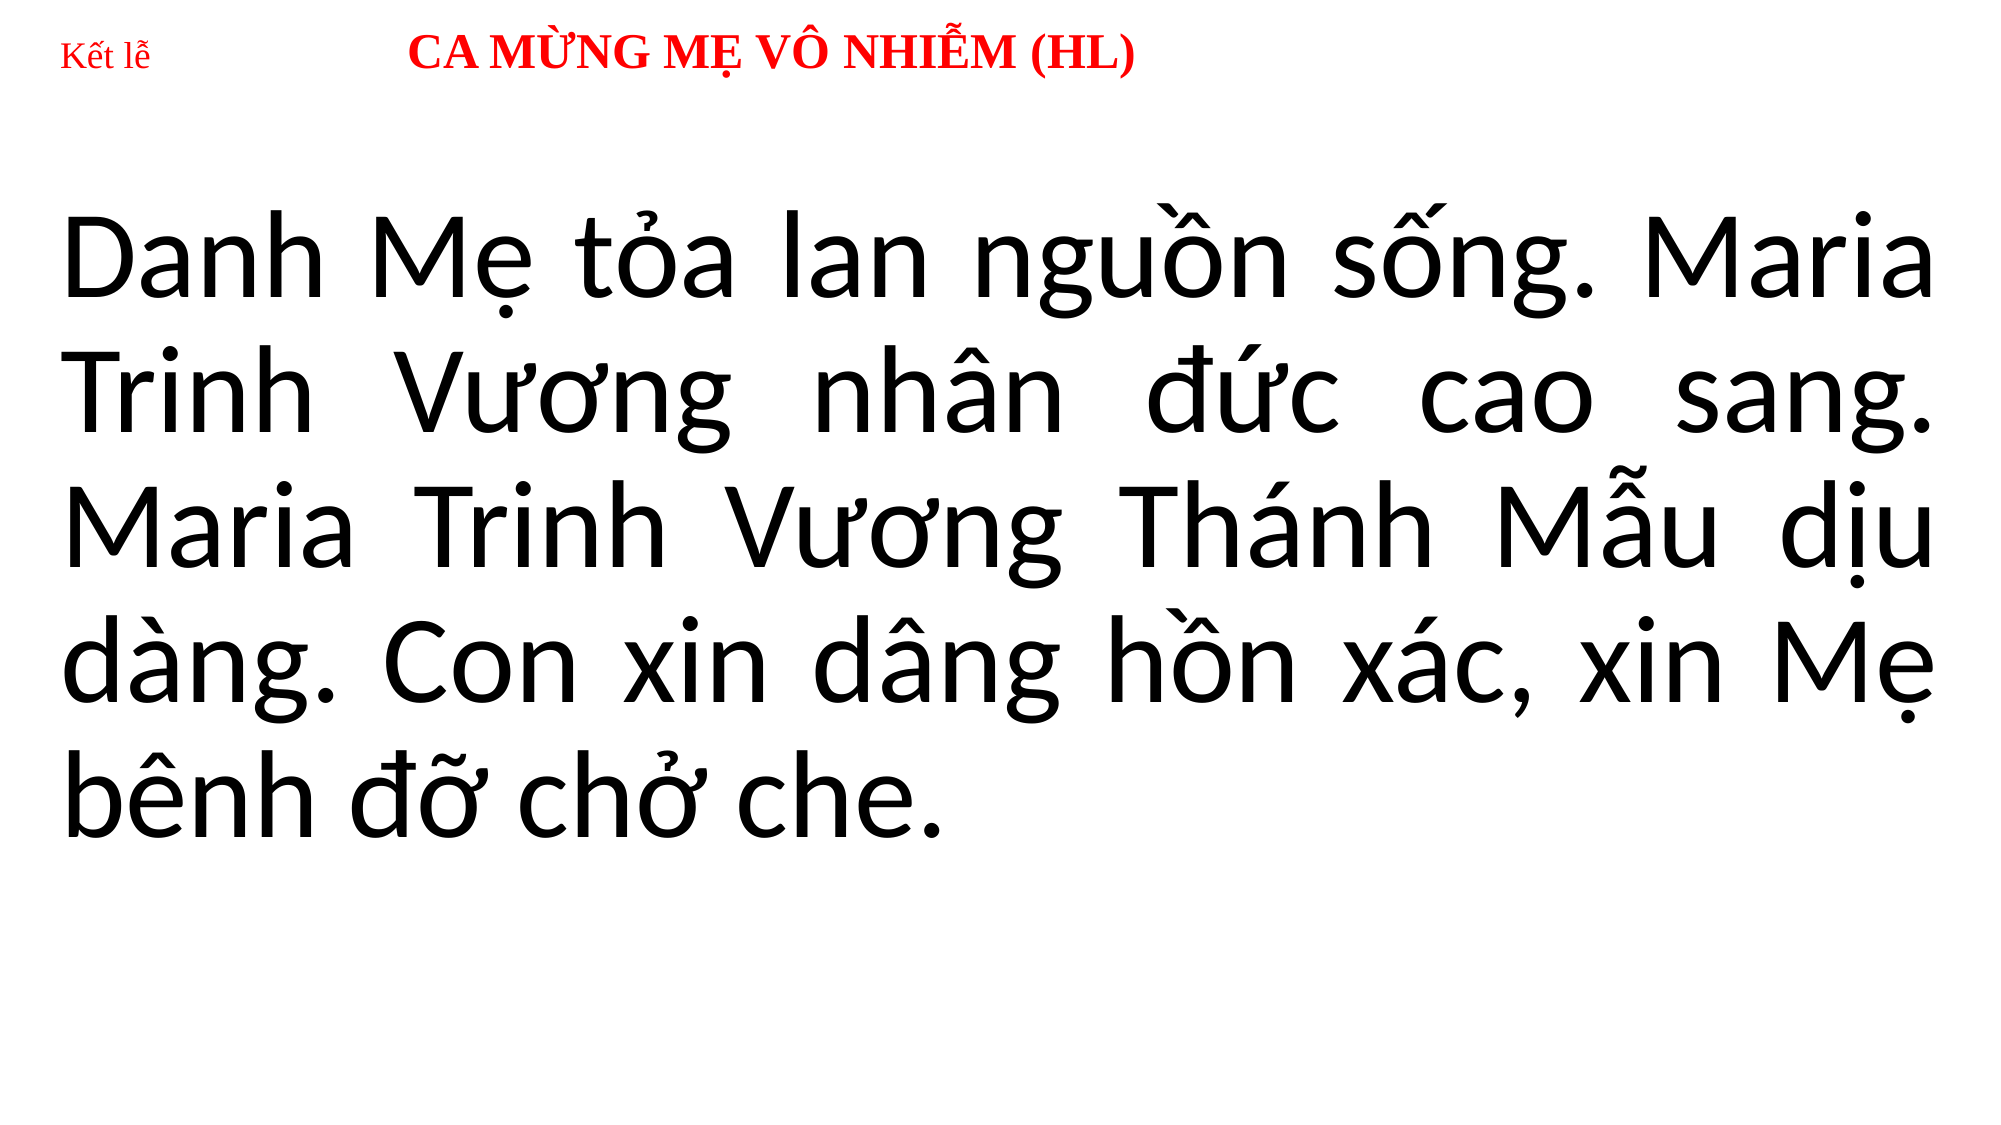

# Kết lễ                           CA MỪNG MẸ VÔ NHIỄM (HL)
Danh Mẹ tỏa lan nguồn sống. Maria Trinh Vương nhân đức cao sang. Maria Trinh Vương Thánh Mẫu dịu dàng. Con xin dâng hồn xác, xin Mẹ bênh đỡ chở che.